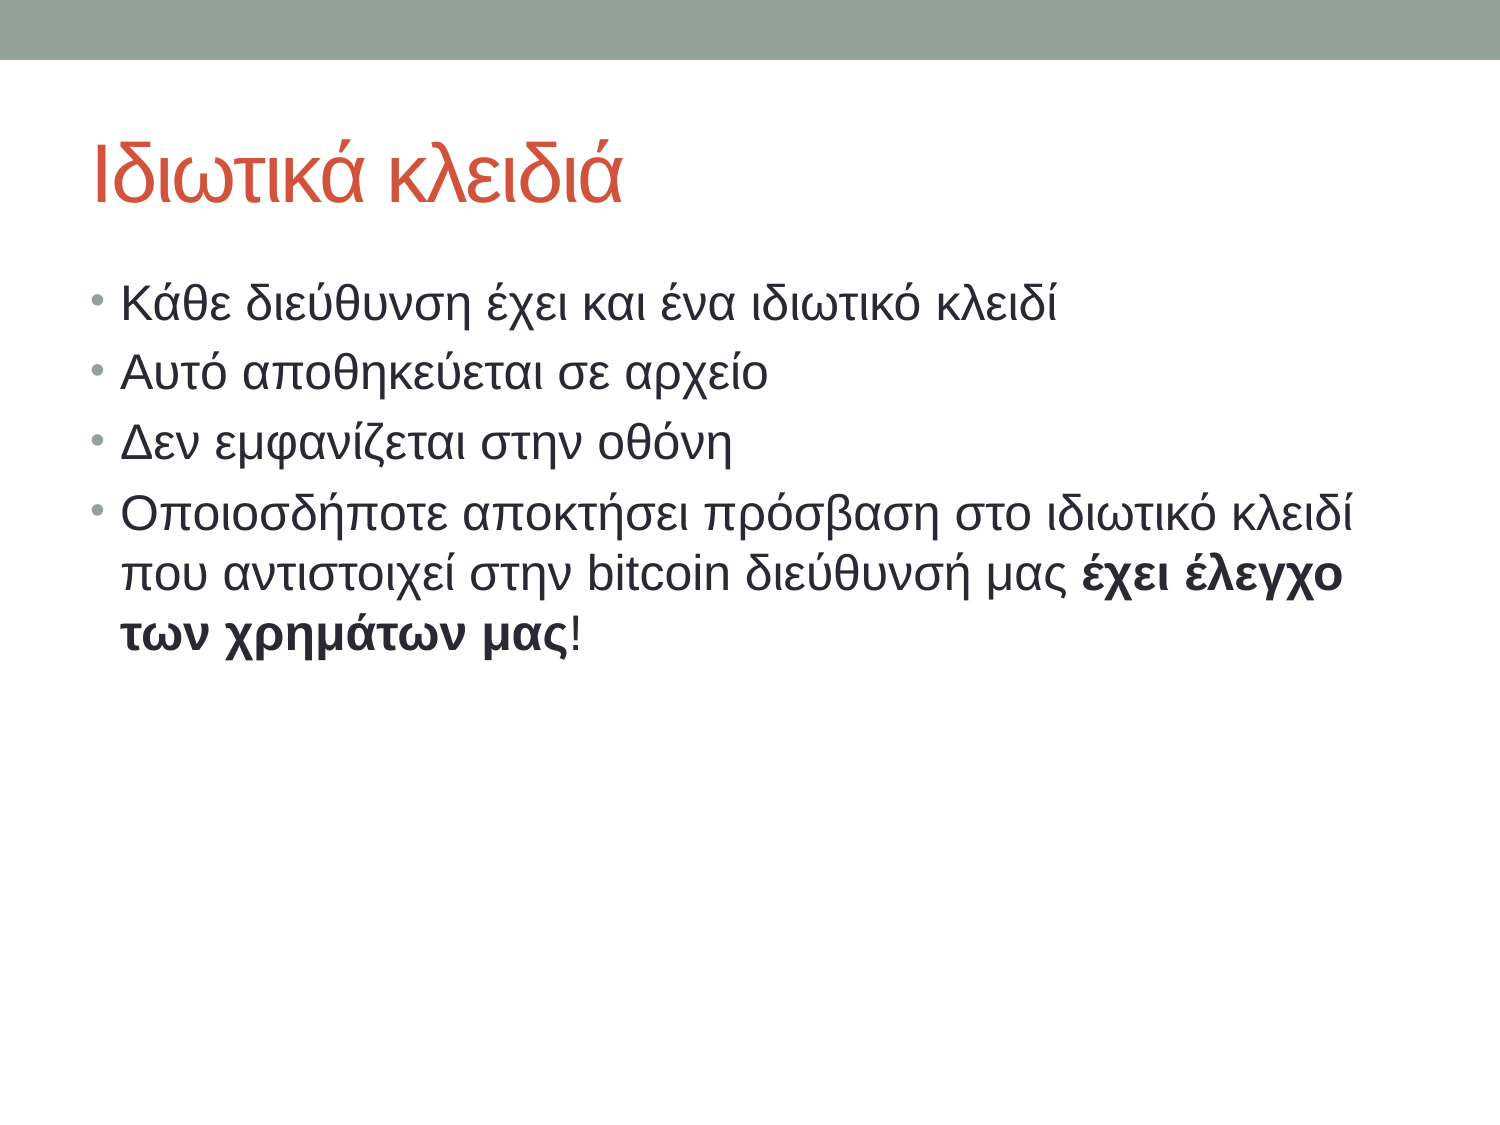

# Ιδιωτικά κλειδιά
Κάθε διεύθυνση έχει και ένα ιδιωτικό κλειδί
Αυτό αποθηκεύεται σε αρχείο
Δεν εμφανίζεται στην οθόνη
Οποιοσδήποτε αποκτήσει πρόσβαση στο ιδιωτικό κλειδί που αντιστοιχεί στην bitcoin διεύθυνσή μας έχει έλεγχο των χρημάτων μας!